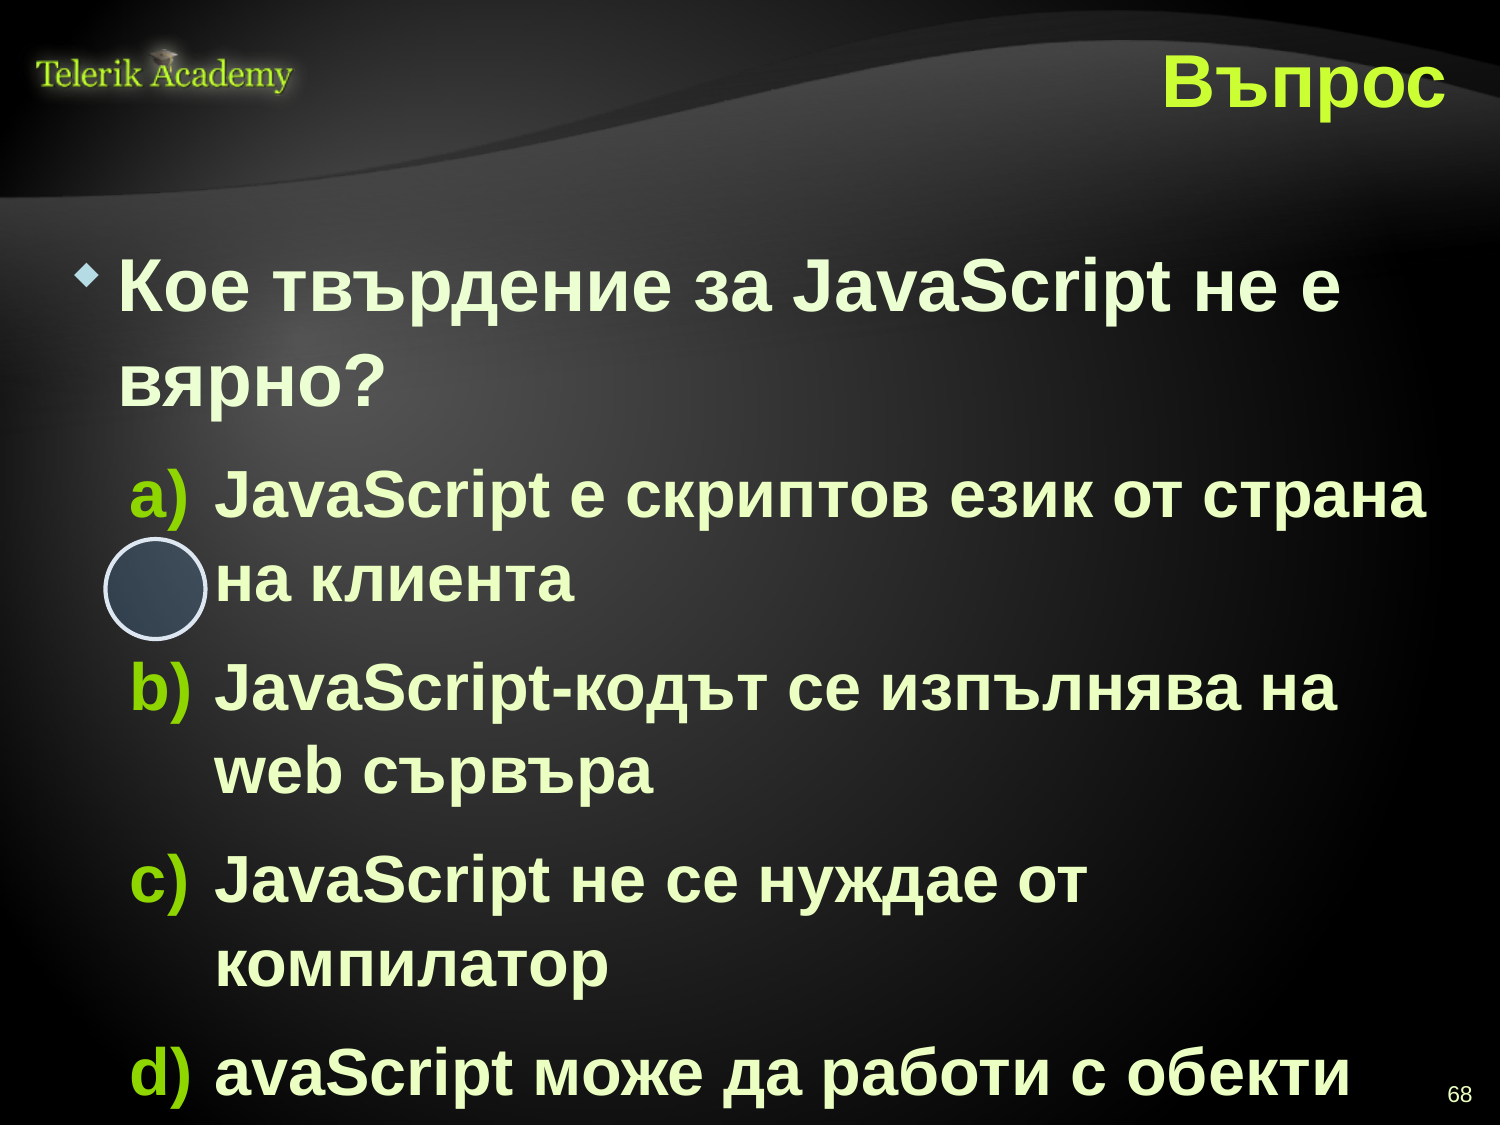

# Въпрос
Кое твърдение за JavaScript не е вярно?
JavaScript е скриптов език от страна на клиента
JavaScript-кодът се изпълнява на web сървъра
JavaScript не се нуждае от компилатор
avaScript може да работи с обекти

68